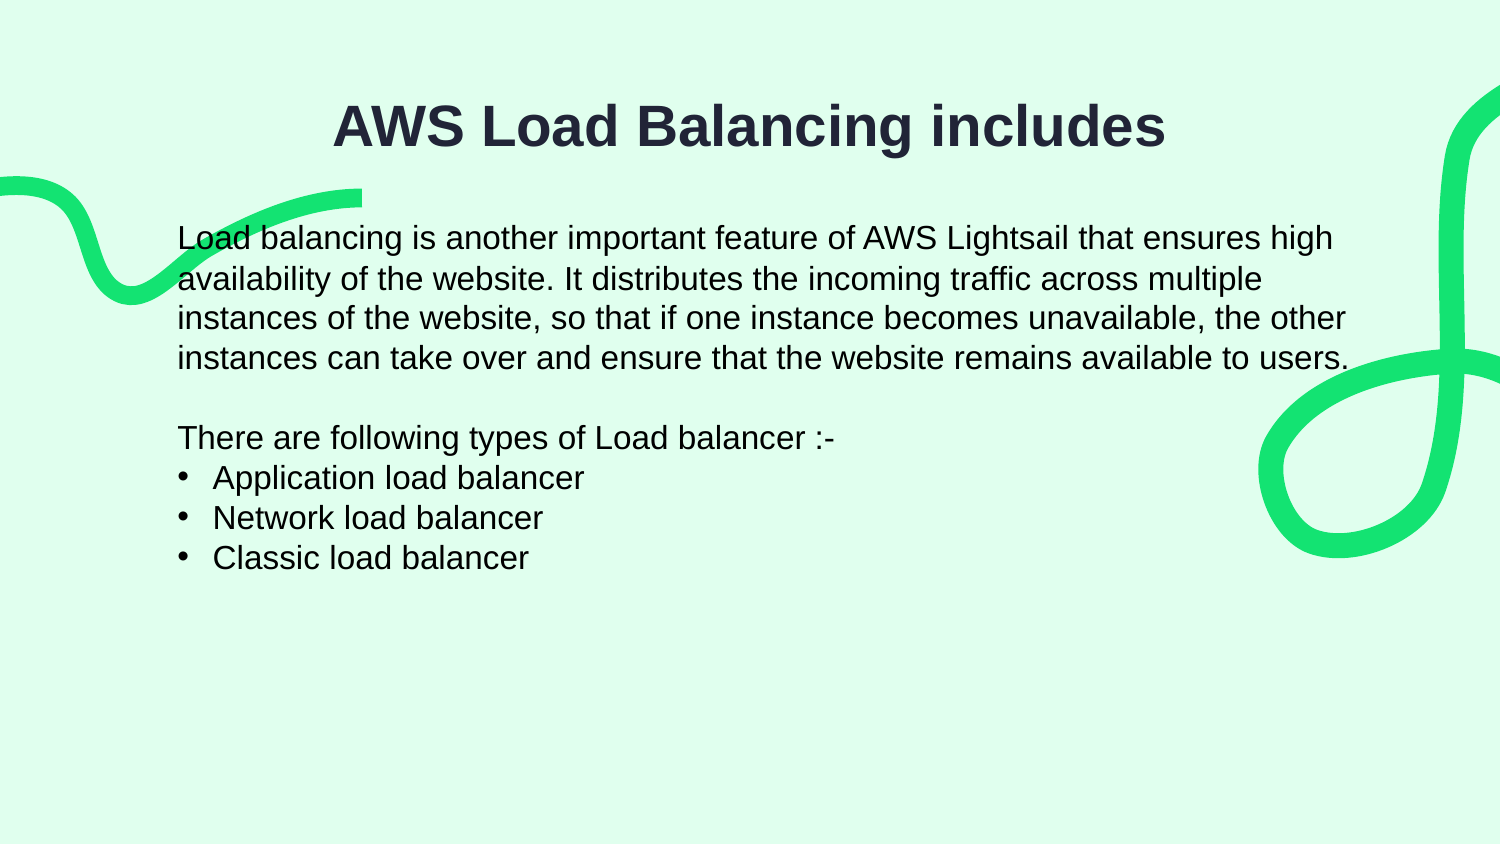

AWS Load Balancing includes

Load balancing is another important feature of AWS Lightsail that ensures high availability of the website. It distributes the incoming traffic across multiple instances of the website, so that if one instance becomes unavailable, the other instances can take over and ensure that the website remains available to users.

There are following types of Load balancer :-
Application load balancer
Network load balancer
Classic load balancer